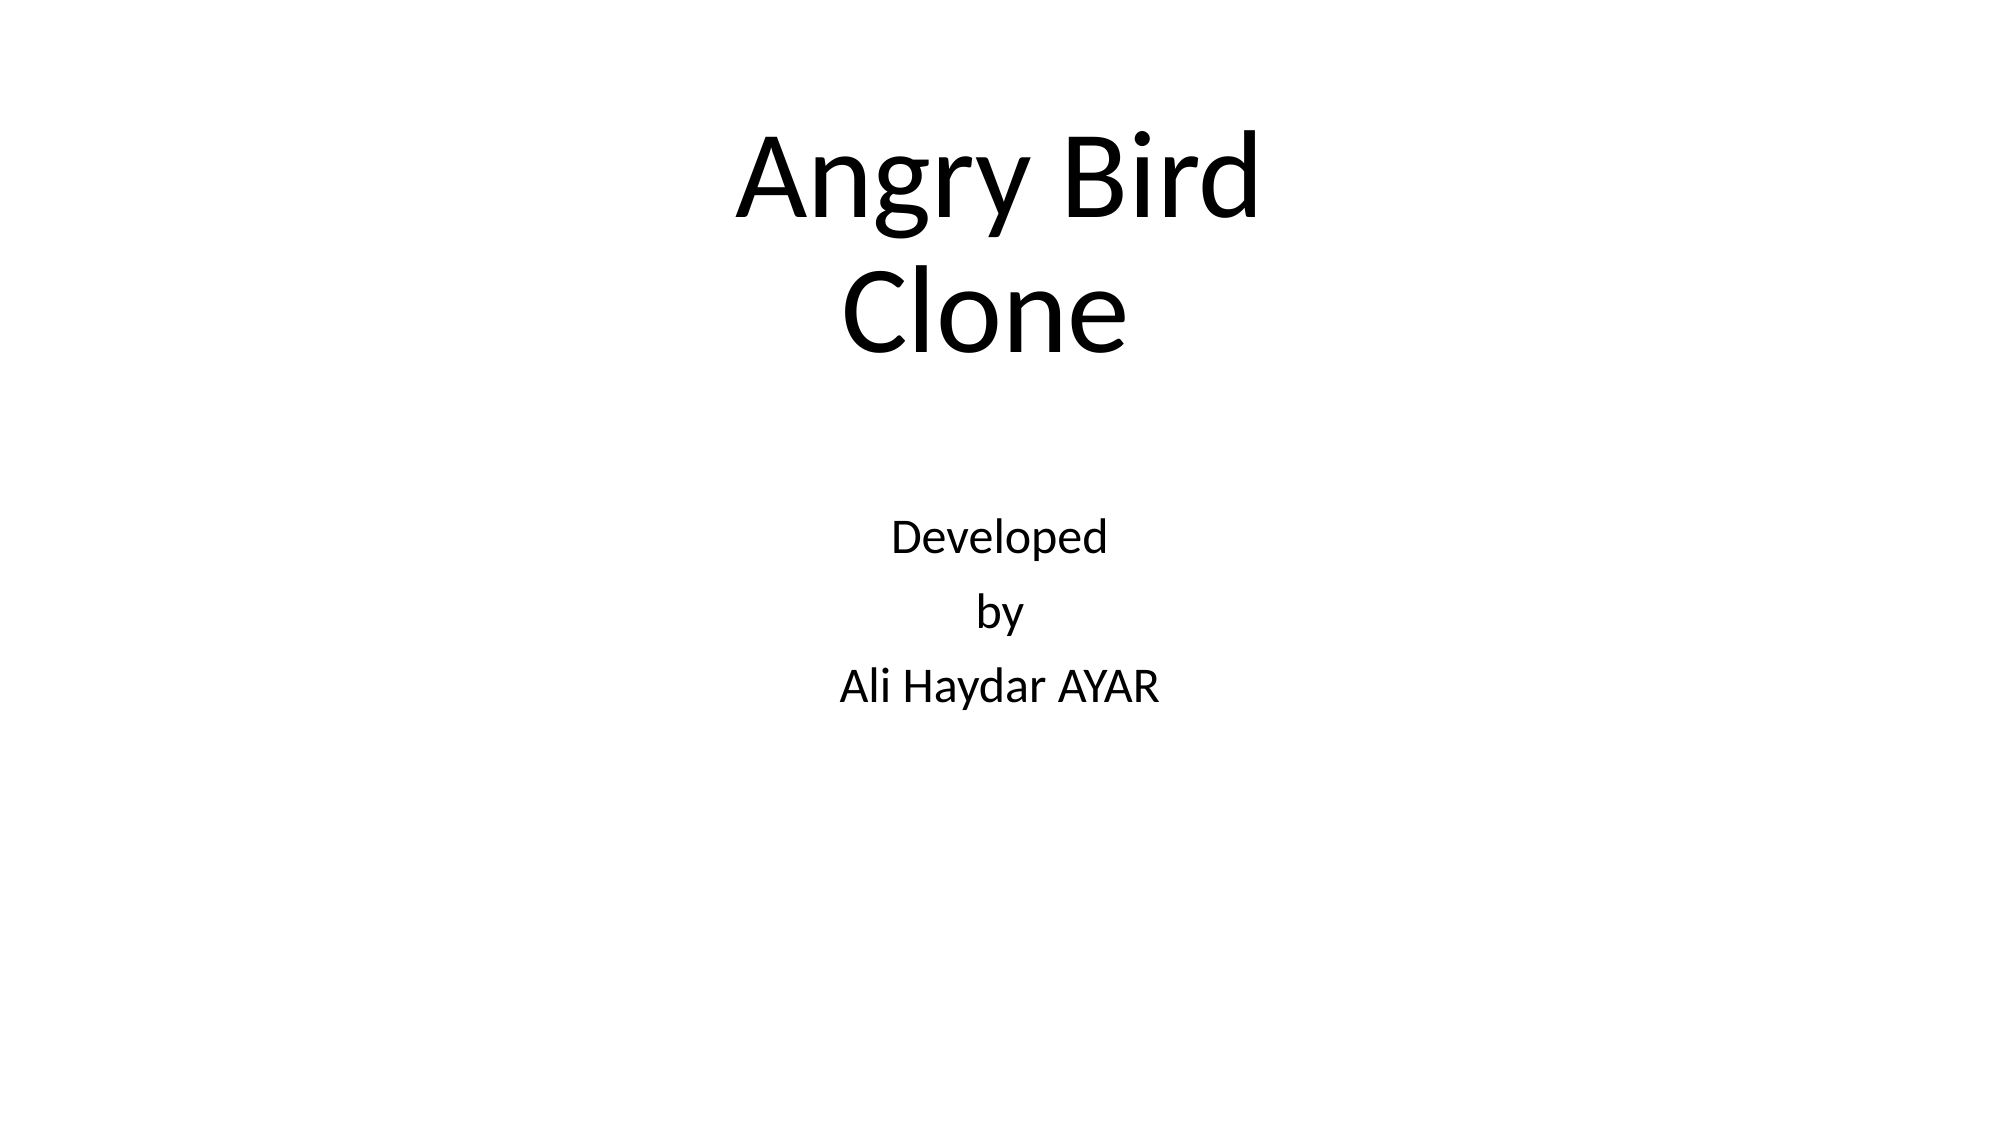

# Angry Bird Clone
Developed
 by
Ali Haydar AYAR